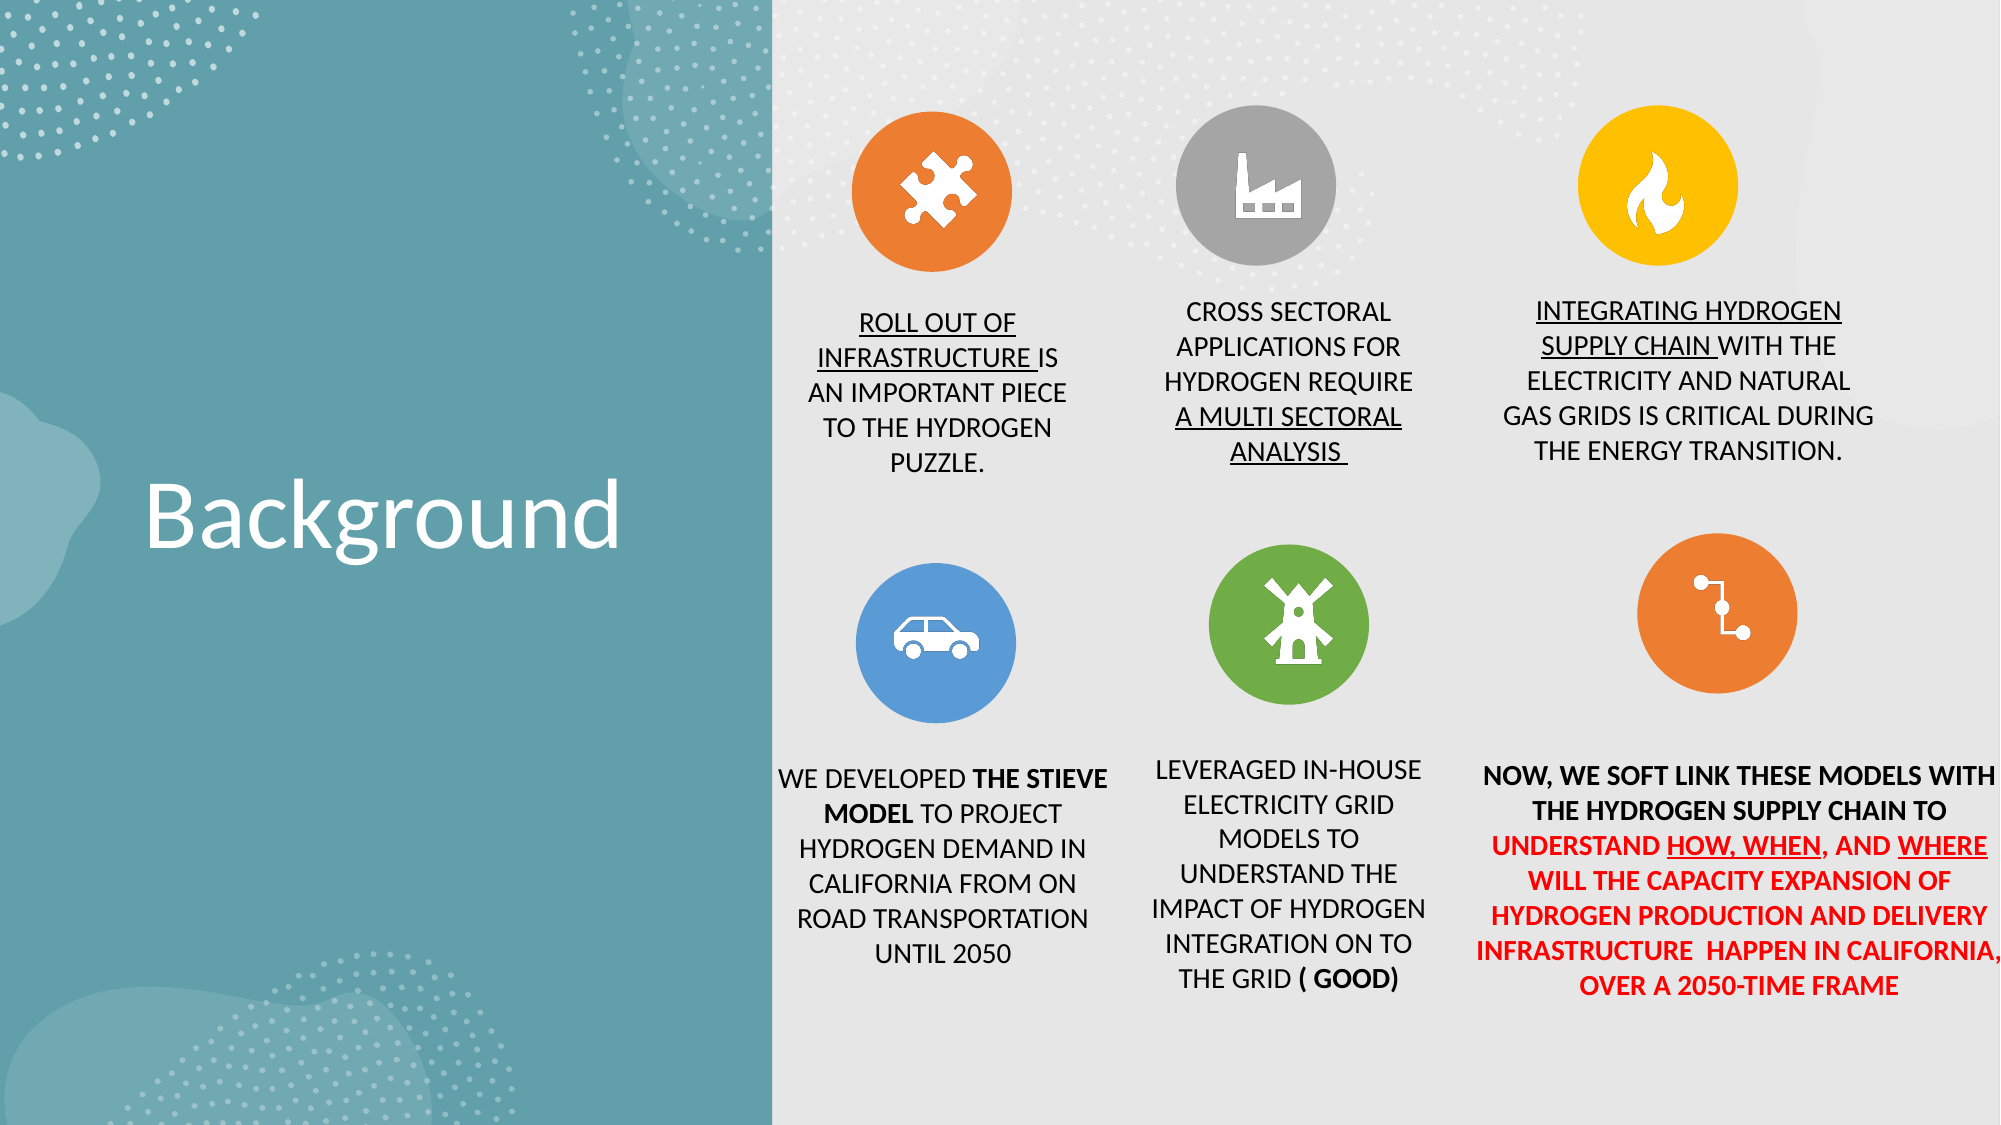

# Background

Integrating hydrogen supply chain with the electricity and natural gas grids is critical during the energy transition.
Cross sectoral applications for hydrogen require a multi sectoral analysis
roll out of infrastructure is an important piece to the hydrogen puzzle.

Leveraged in-house electricity grid models to understand the impact of hydrogen integration on to the griD ( GOOD)
Now, we soft link these models with the hydrogen supply chain to understand How, when, and where will the capacity expansion of hydrogen production and delivery infrastructure  happen in California, over a 2050-time frame
We developed the STIEVE model to project hydrogen demand in California from on road transportation until 2050
3